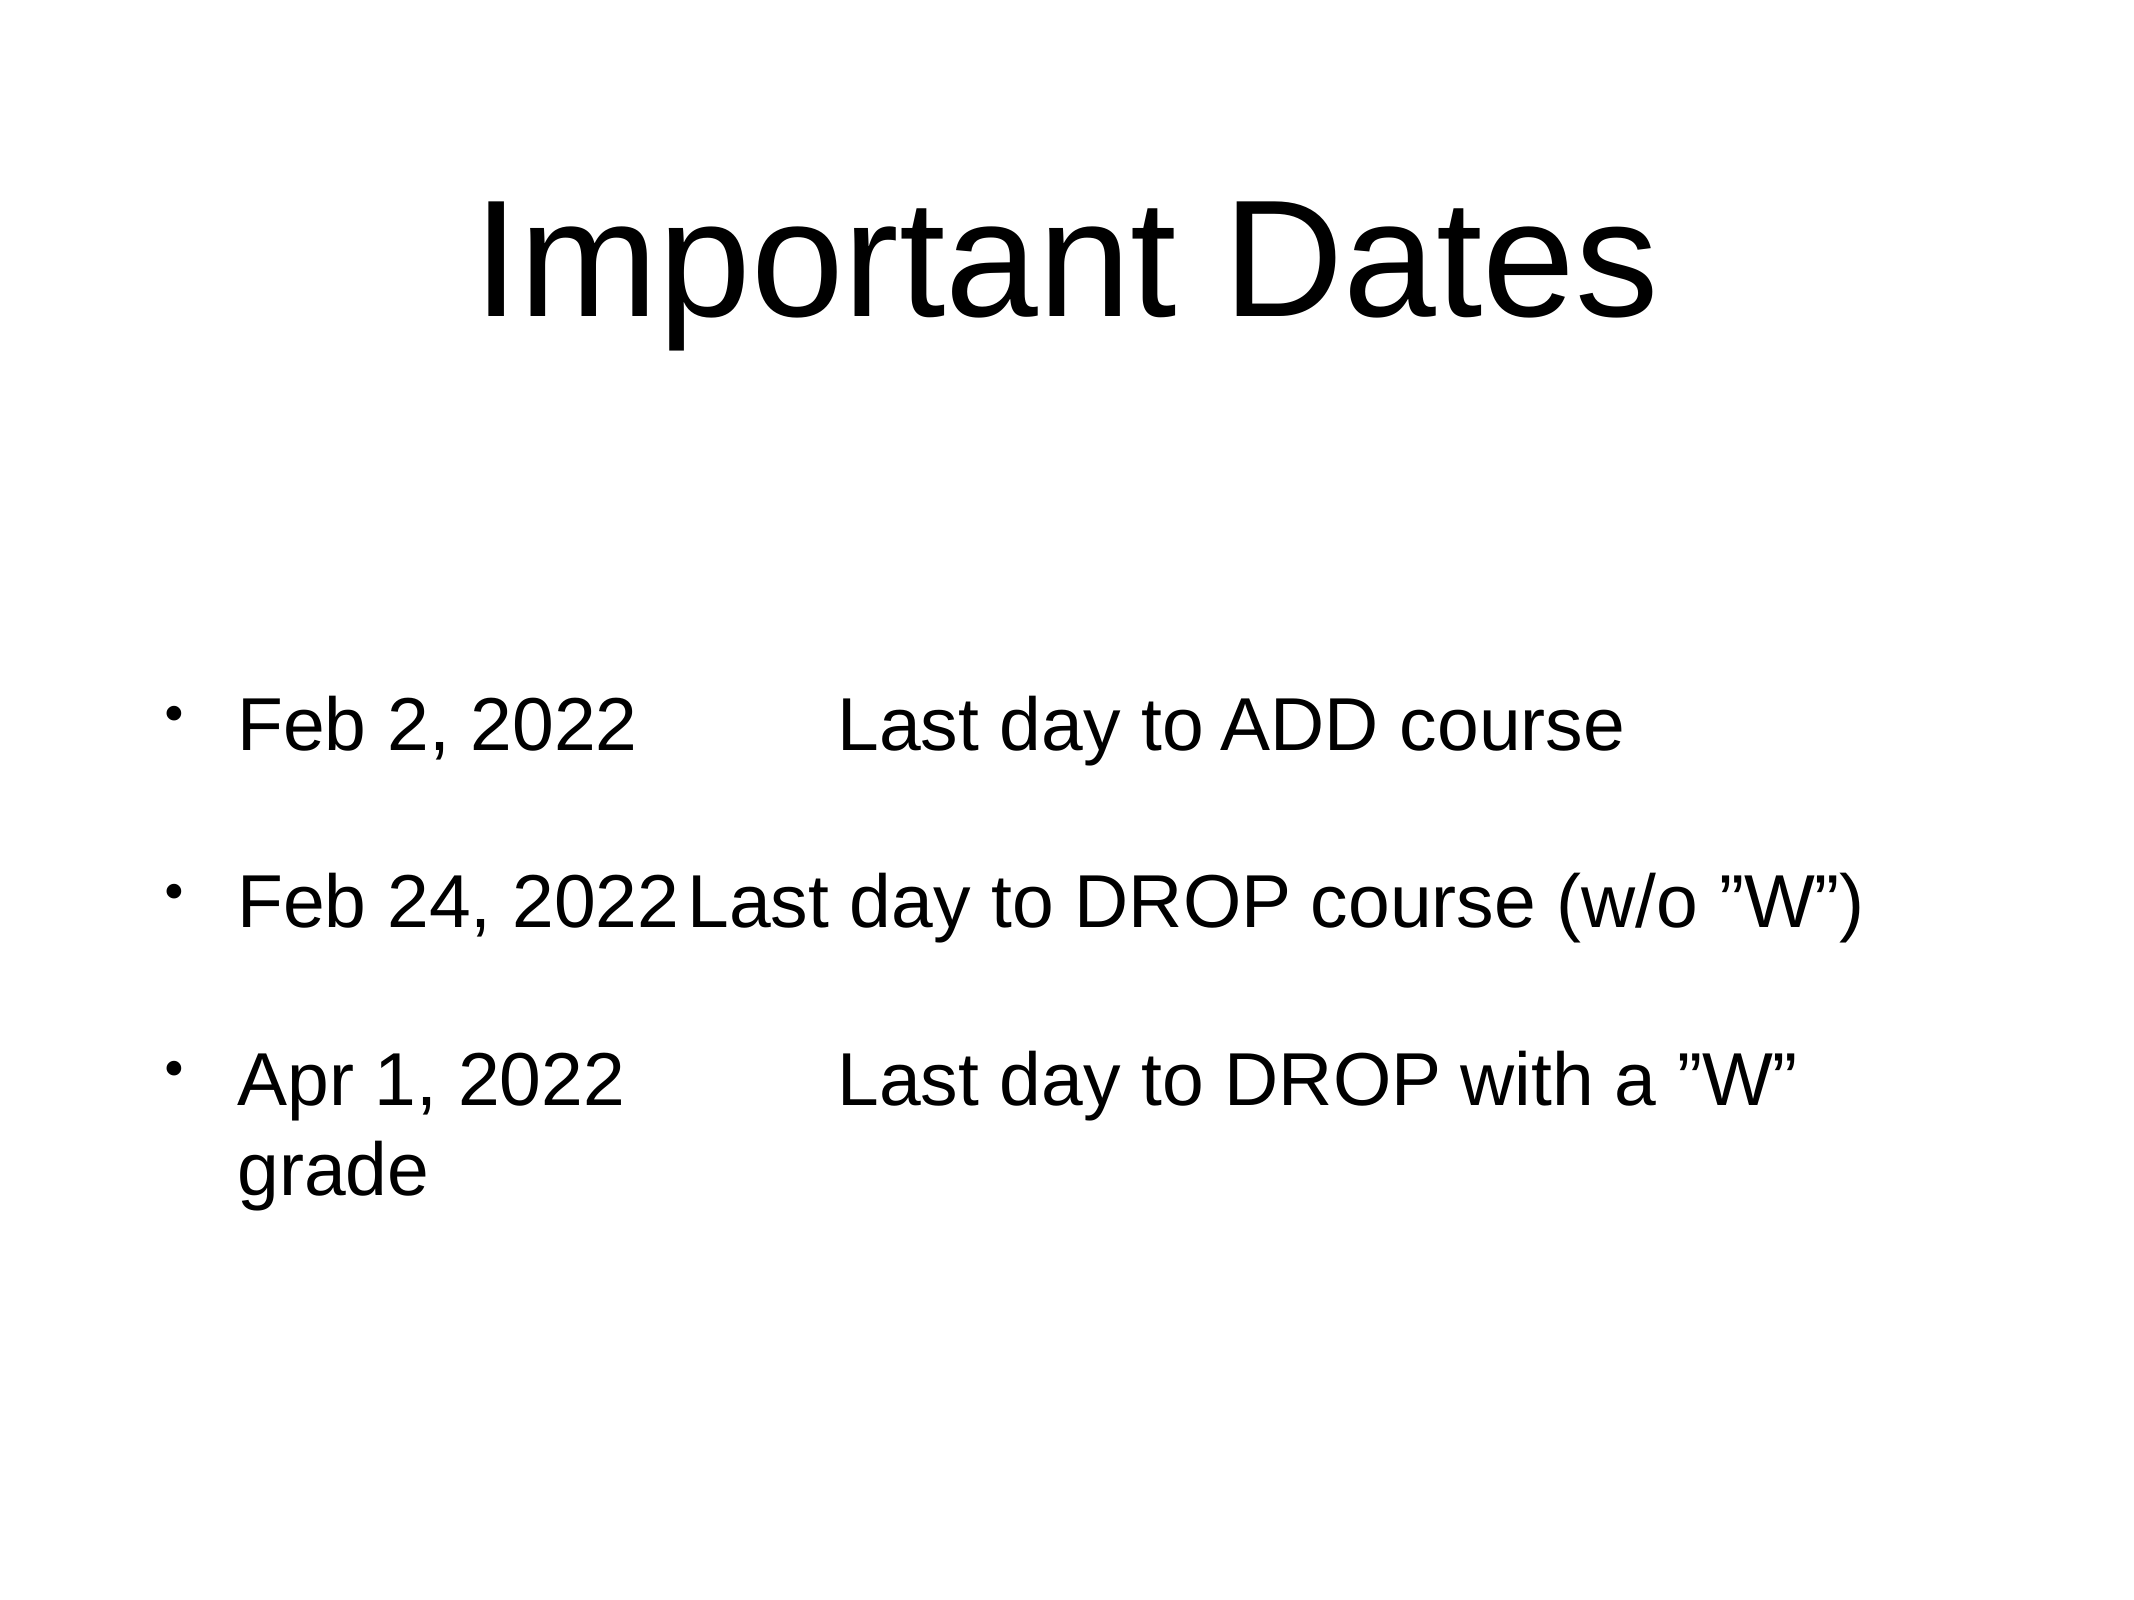

# Important Dates
Feb 2, 2022		Last day to ADD course
Feb 24, 2022	Last day to DROP course (w/o ”W”)
Apr 1, 2022		Last day to DROP with a ”W” grade